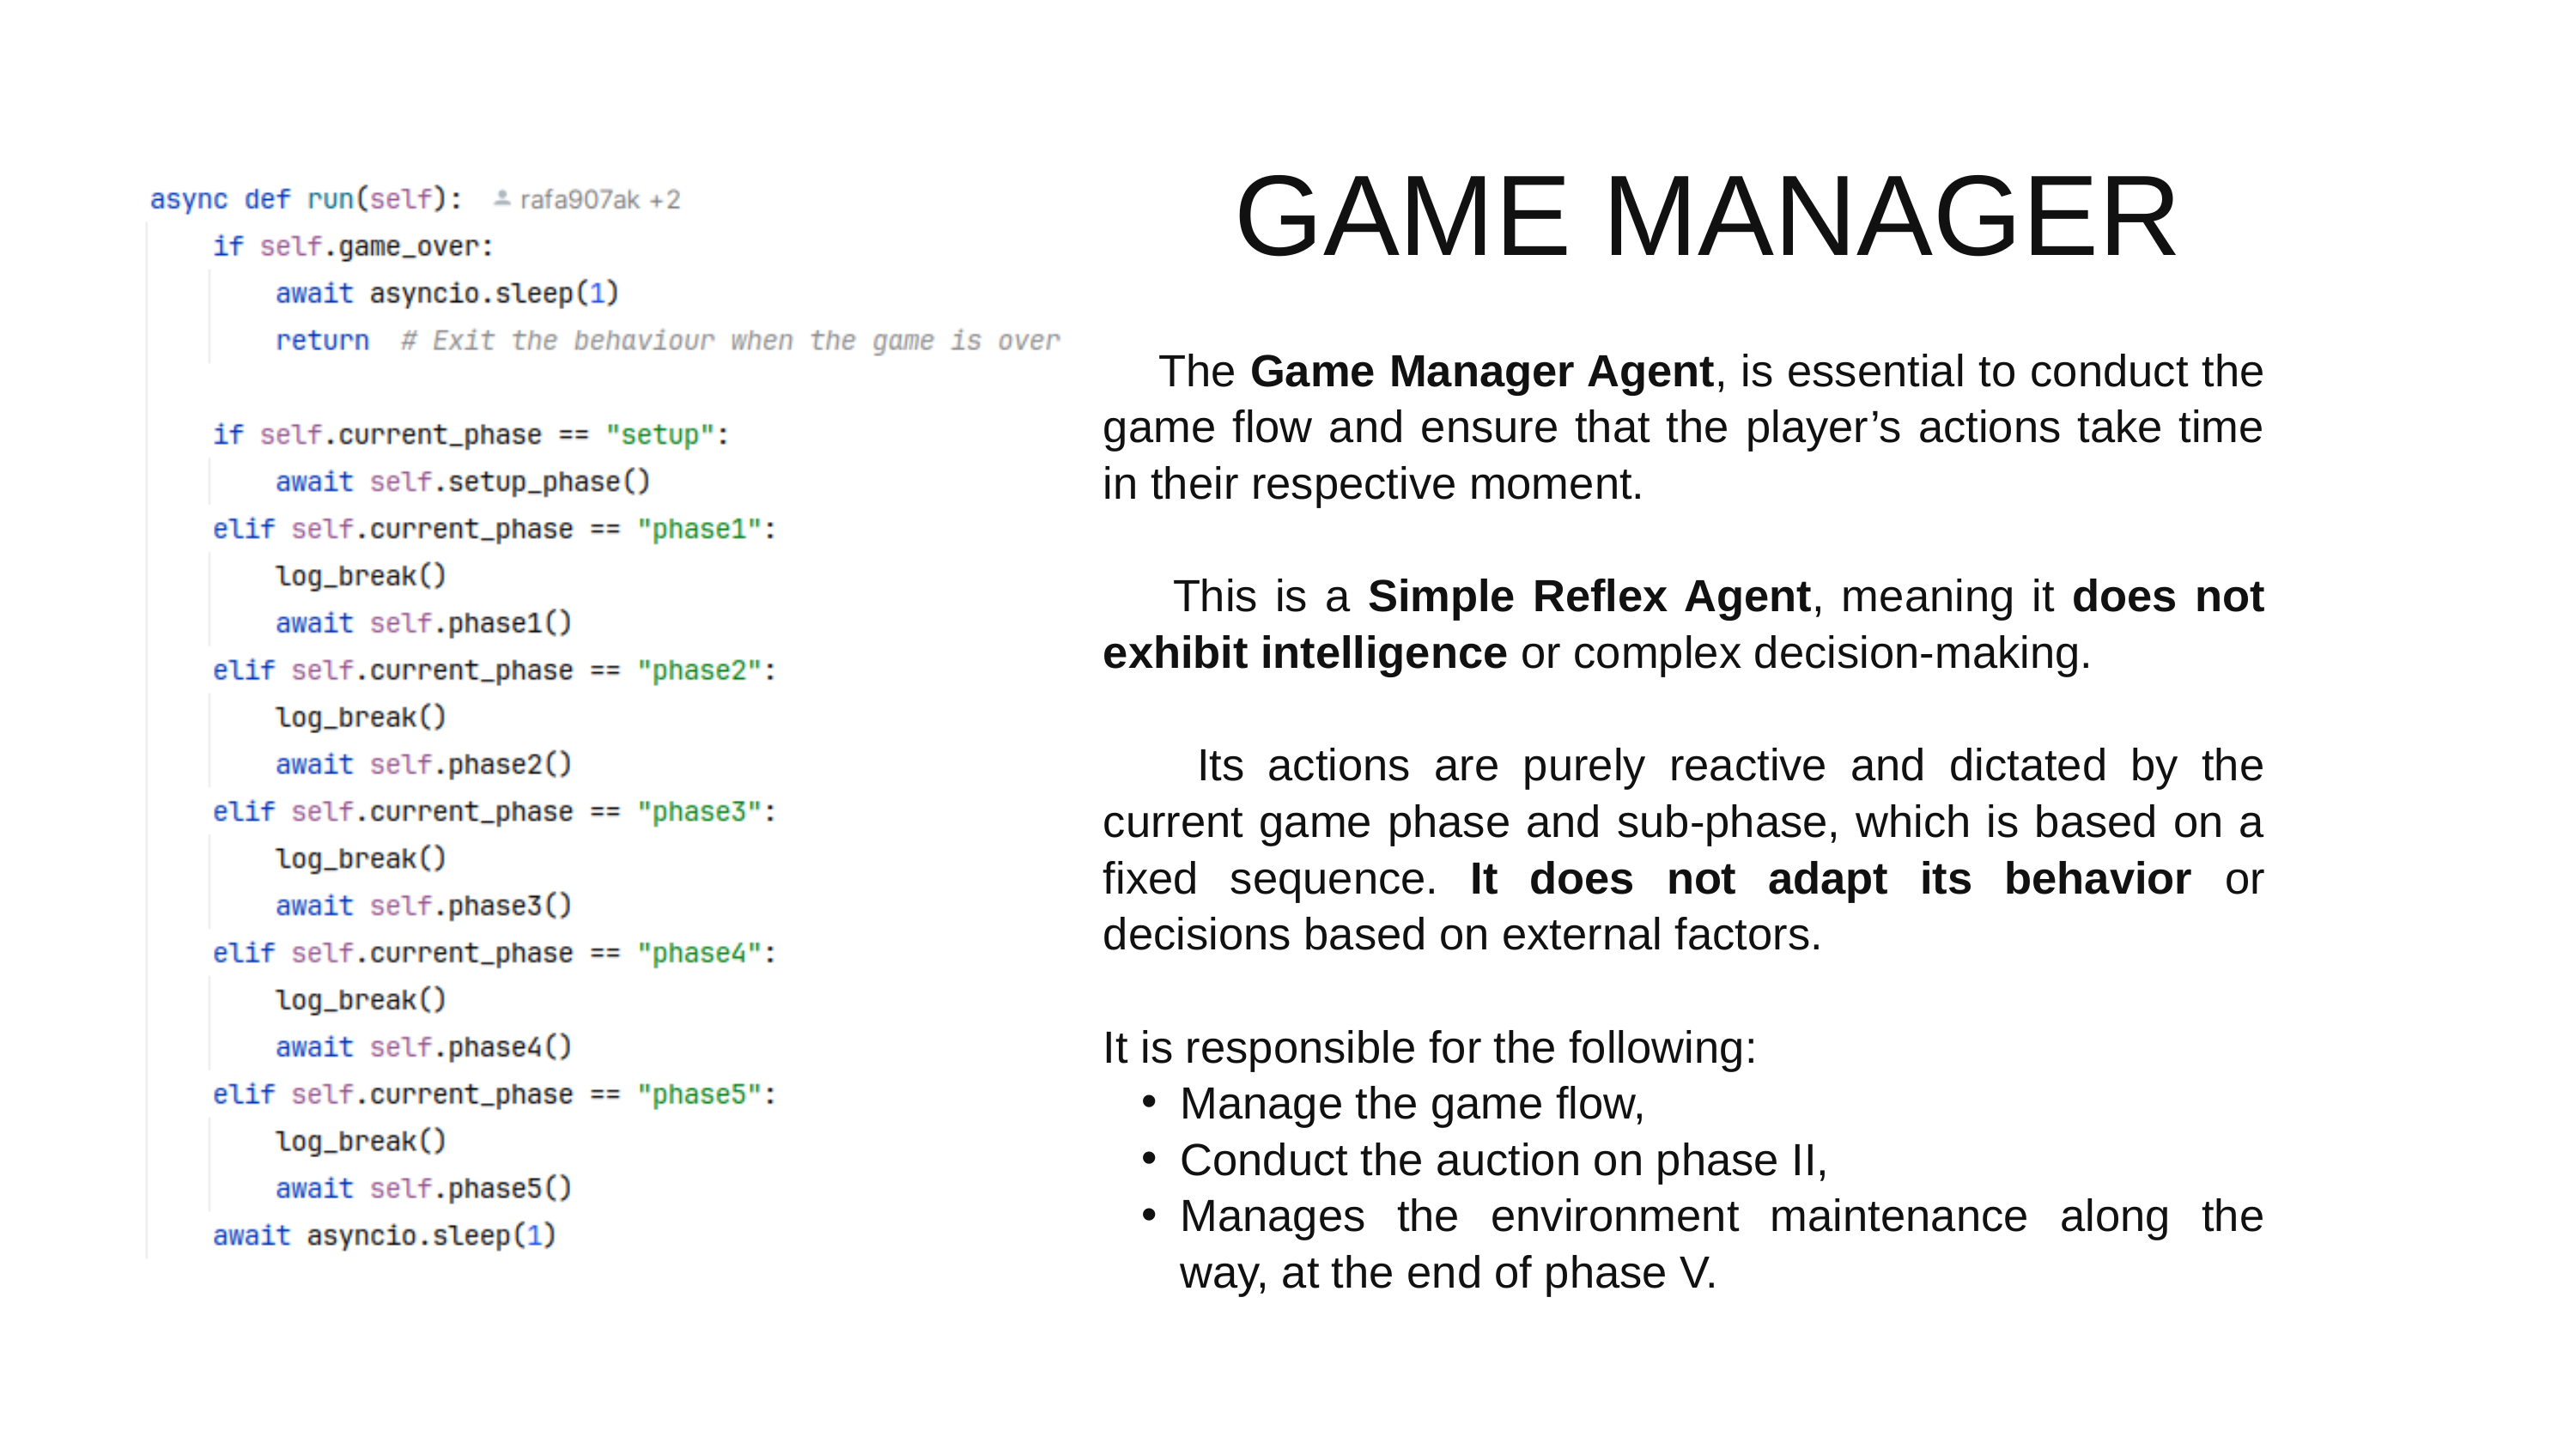

GAME MANAGER
    The Game Manager Agent, is essential to conduct the game flow and ensure that the player’s actions take time in their respective moment.

    This is a Simple Reflex Agent, meaning it does not exhibit intelligence or complex decision-making.

    Its actions are purely reactive and dictated by the current game phase and sub-phase, which is based on a fixed sequence. It does not adapt its behavior or decisions based on external factors.

It is responsible for the following:
Manage the game flow,
Conduct the auction on phase II,
Manages the environment maintenance along the way, at the end of phase V.